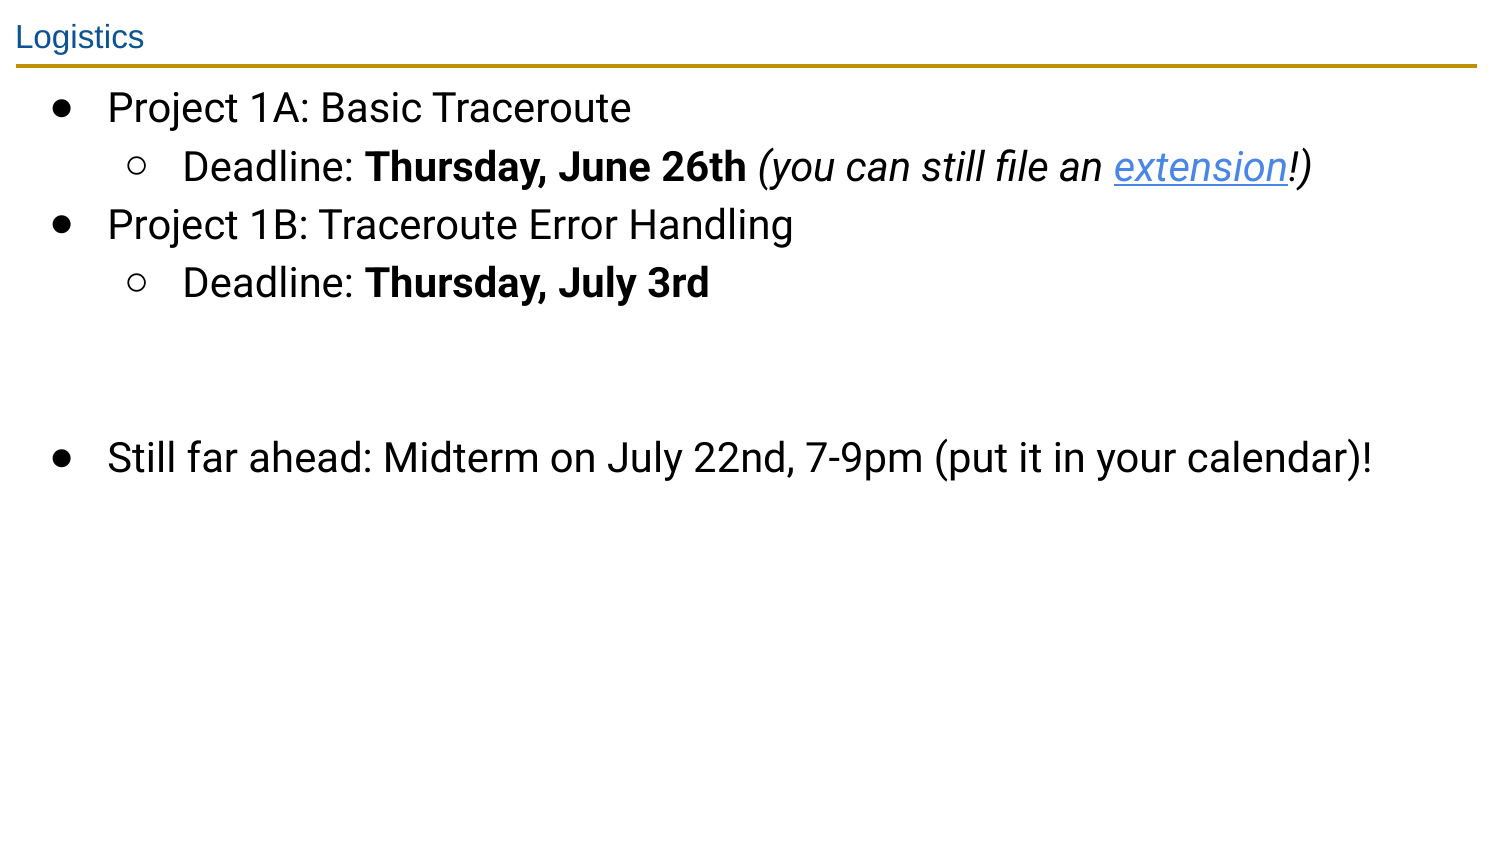

# Logistics
Project 1A: Basic Traceroute
Deadline: Thursday, June 26th (you can still file an extension!)
Project 1B: Traceroute Error Handling
Deadline: Thursday, July 3rd

Still far ahead: Midterm on July 22nd, 7-9pm (put it in your calendar)!